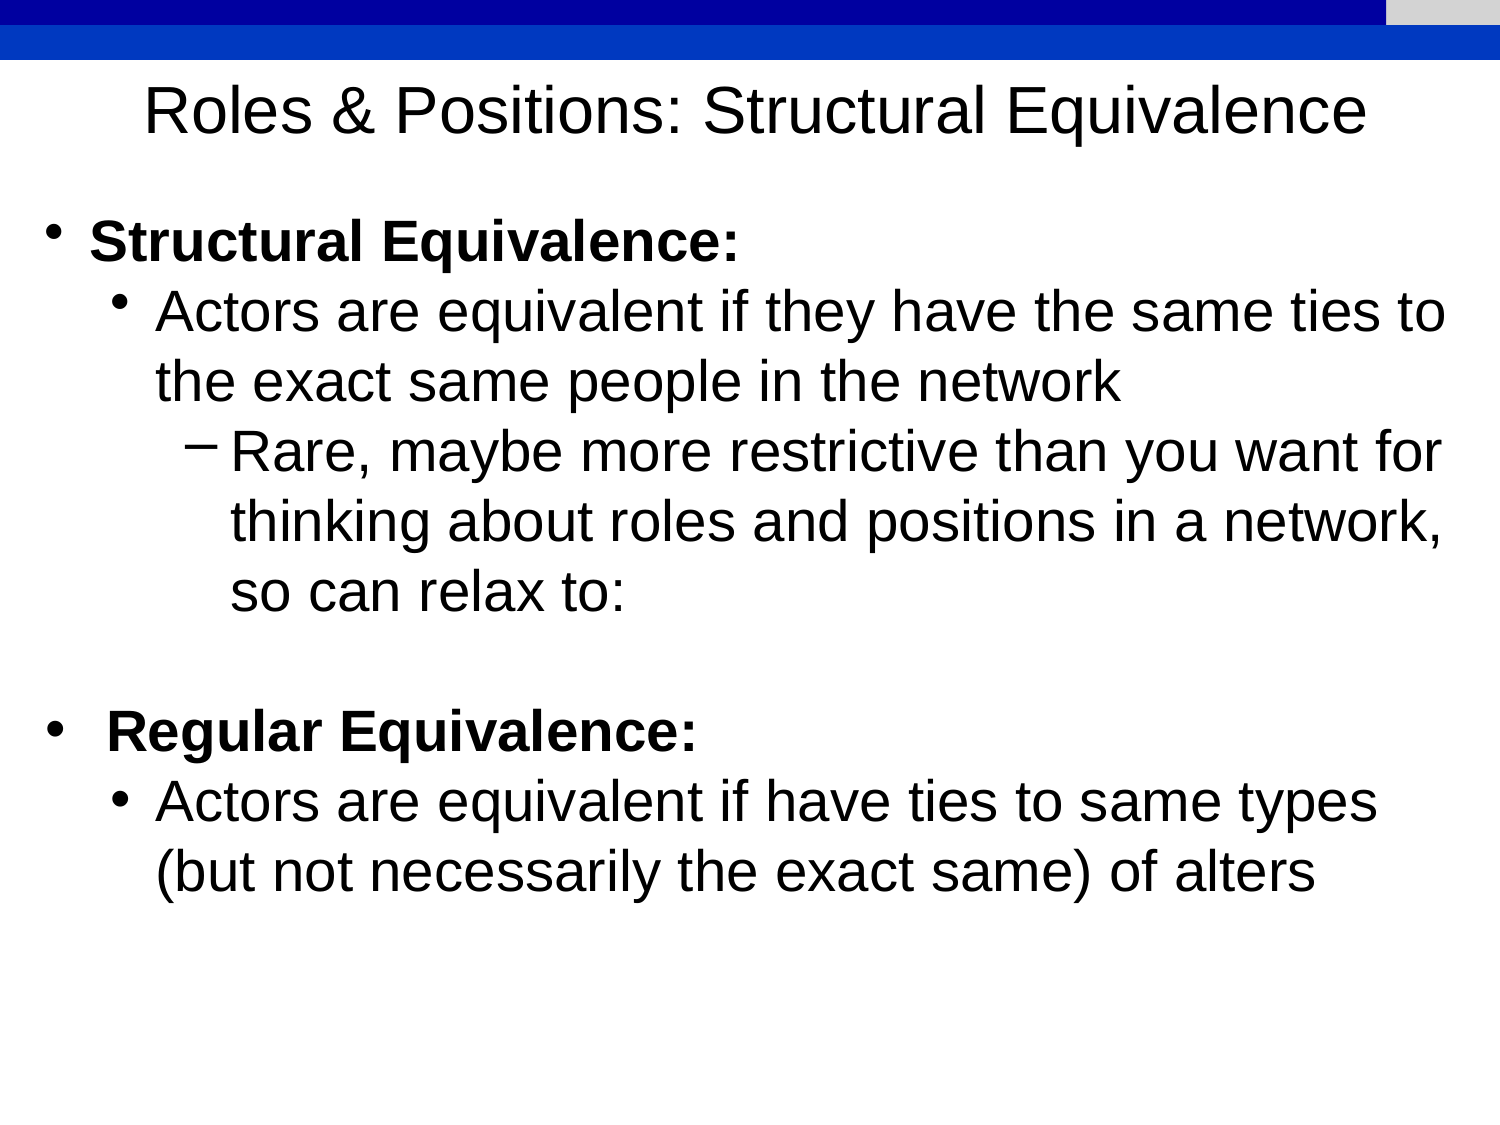

Roles & Positions: Structural Equivalence
Structural Equivalence:
Actors are equivalent if they have the same ties to the exact same people in the network
Rare, maybe more restrictive than you want for thinking about roles and positions in a network, so can relax to:

 Regular Equivalence:
Actors are equivalent if have ties to same types (but not necessarily the exact same) of alters